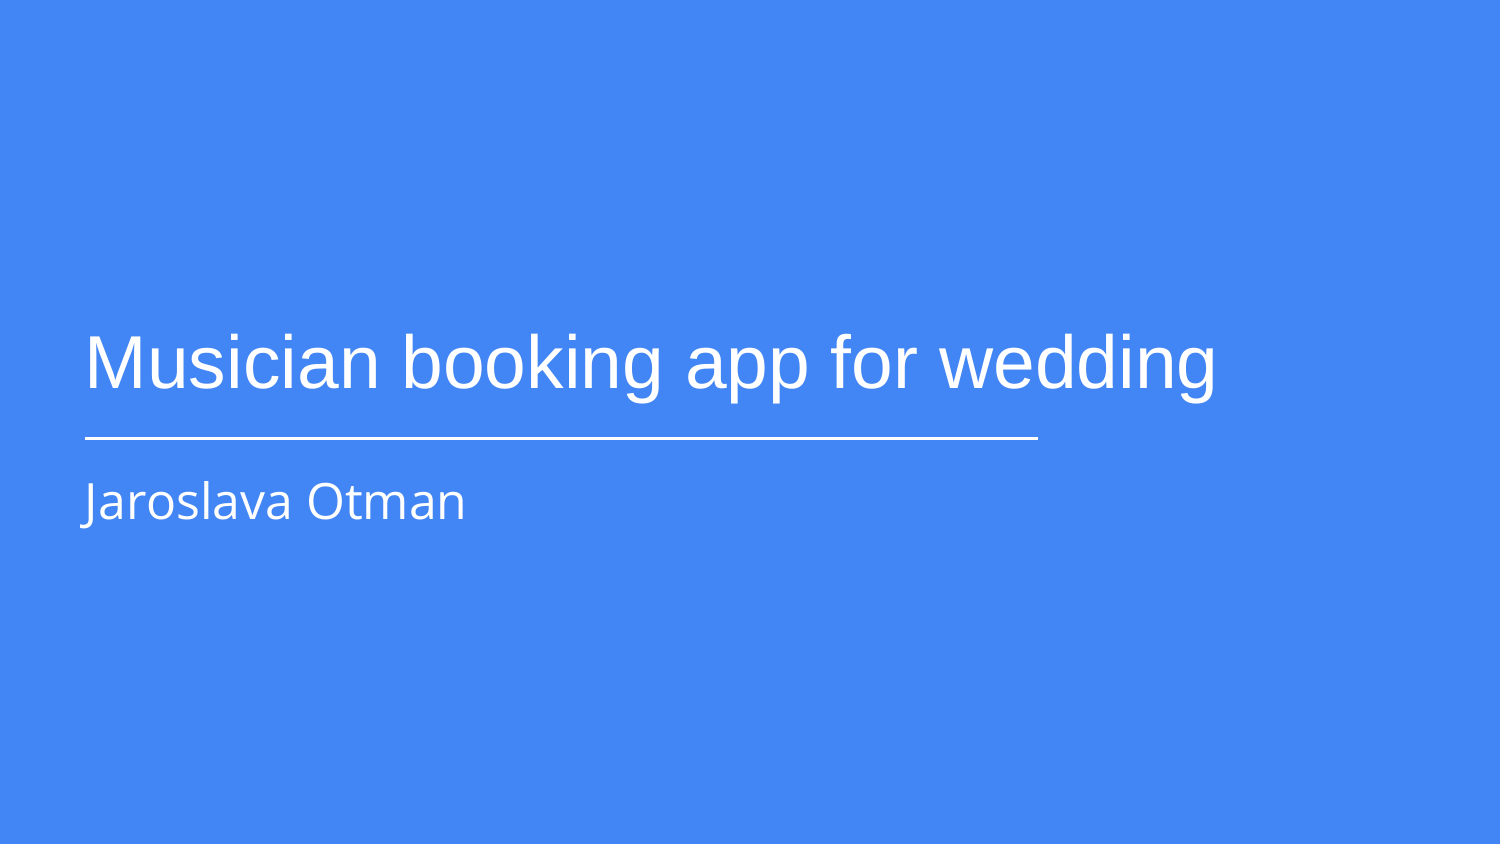

Musician booking app for wedding
Jaroslava Otman